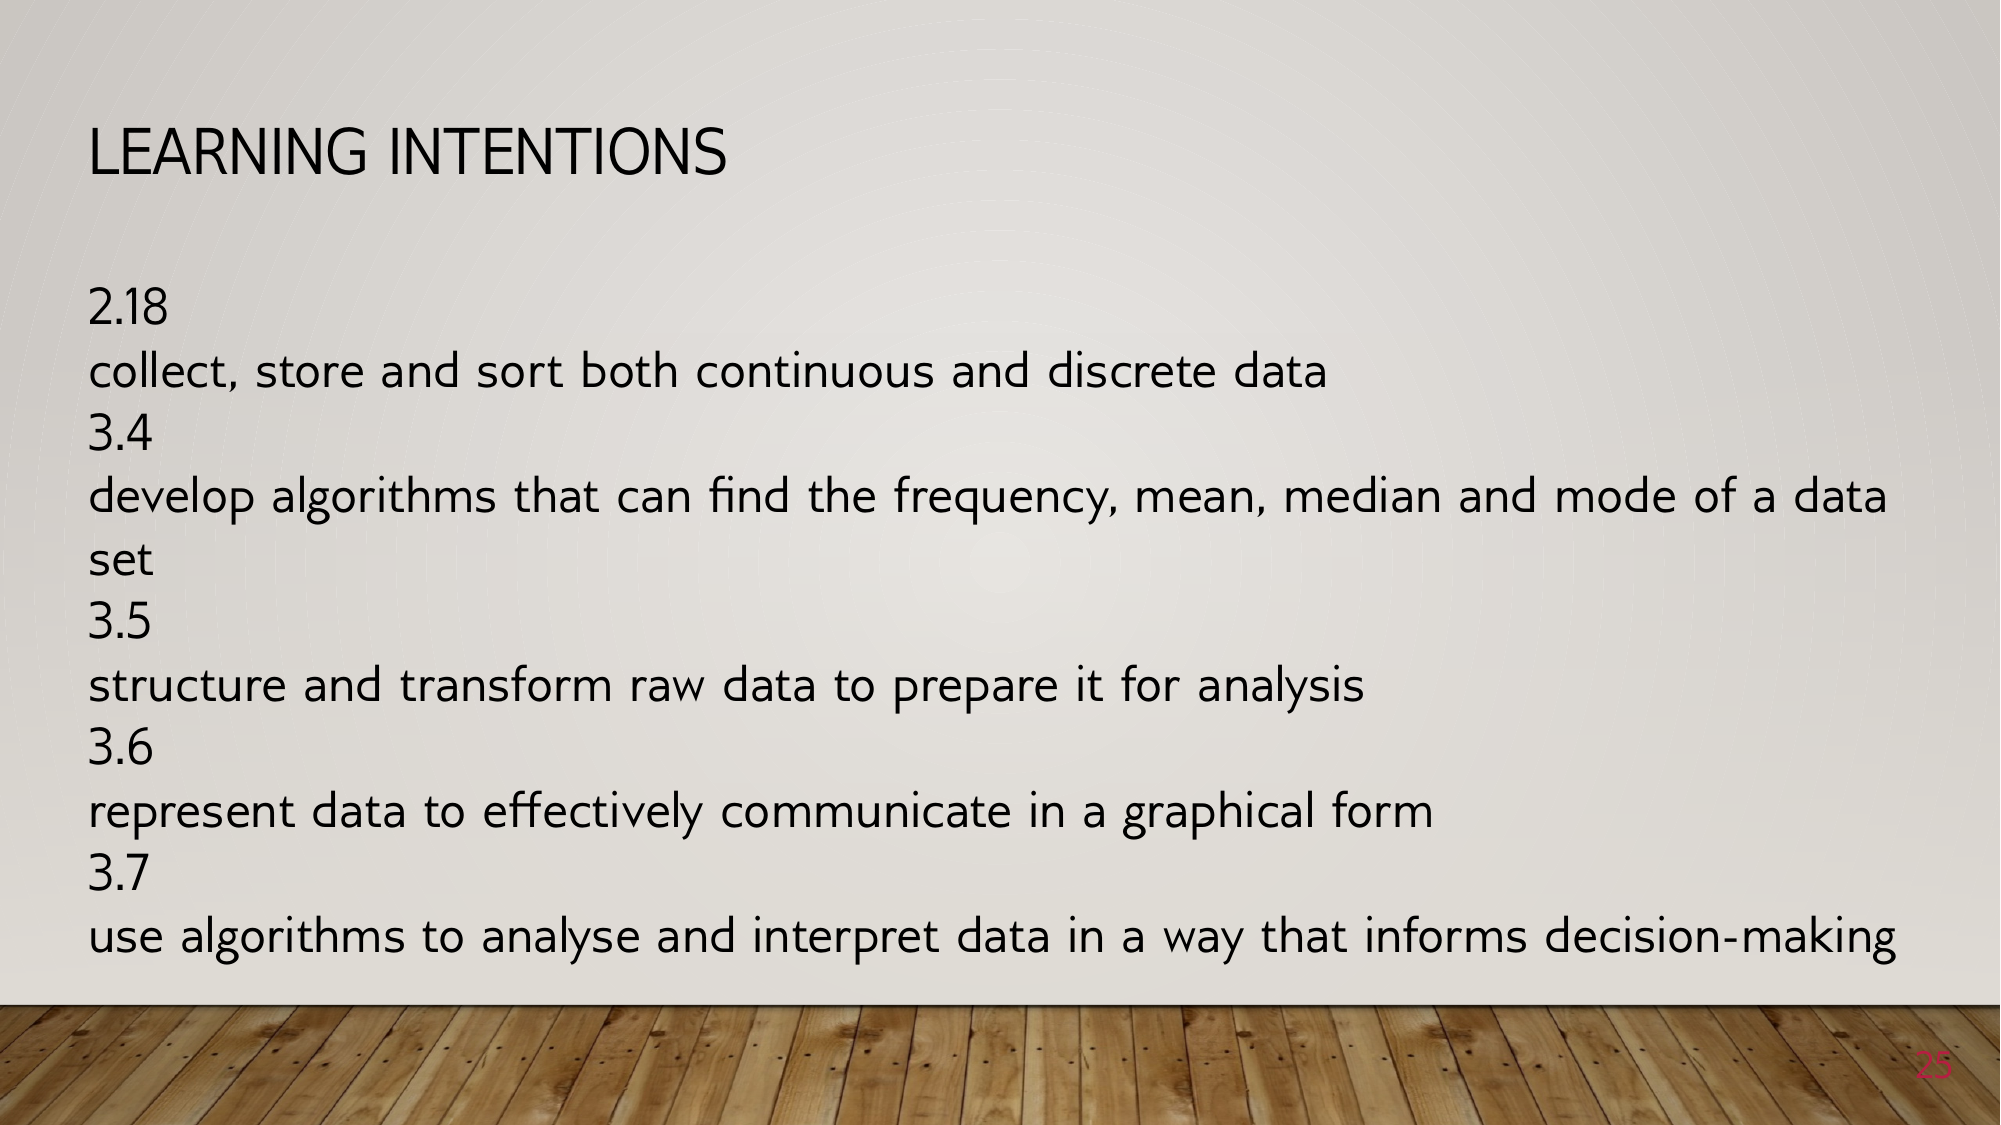

# Learning intentions
2.18
collect, store and sort both continuous and discrete data
3.4
develop algorithms that can find the frequency, mean, median and mode of a data set
3.5
structure and transform raw data to prepare it for analysis
3.6
represent data to effectively communicate in a graphical form
3.7
use algorithms to analyse and interpret data in a way that informs decision-making

25